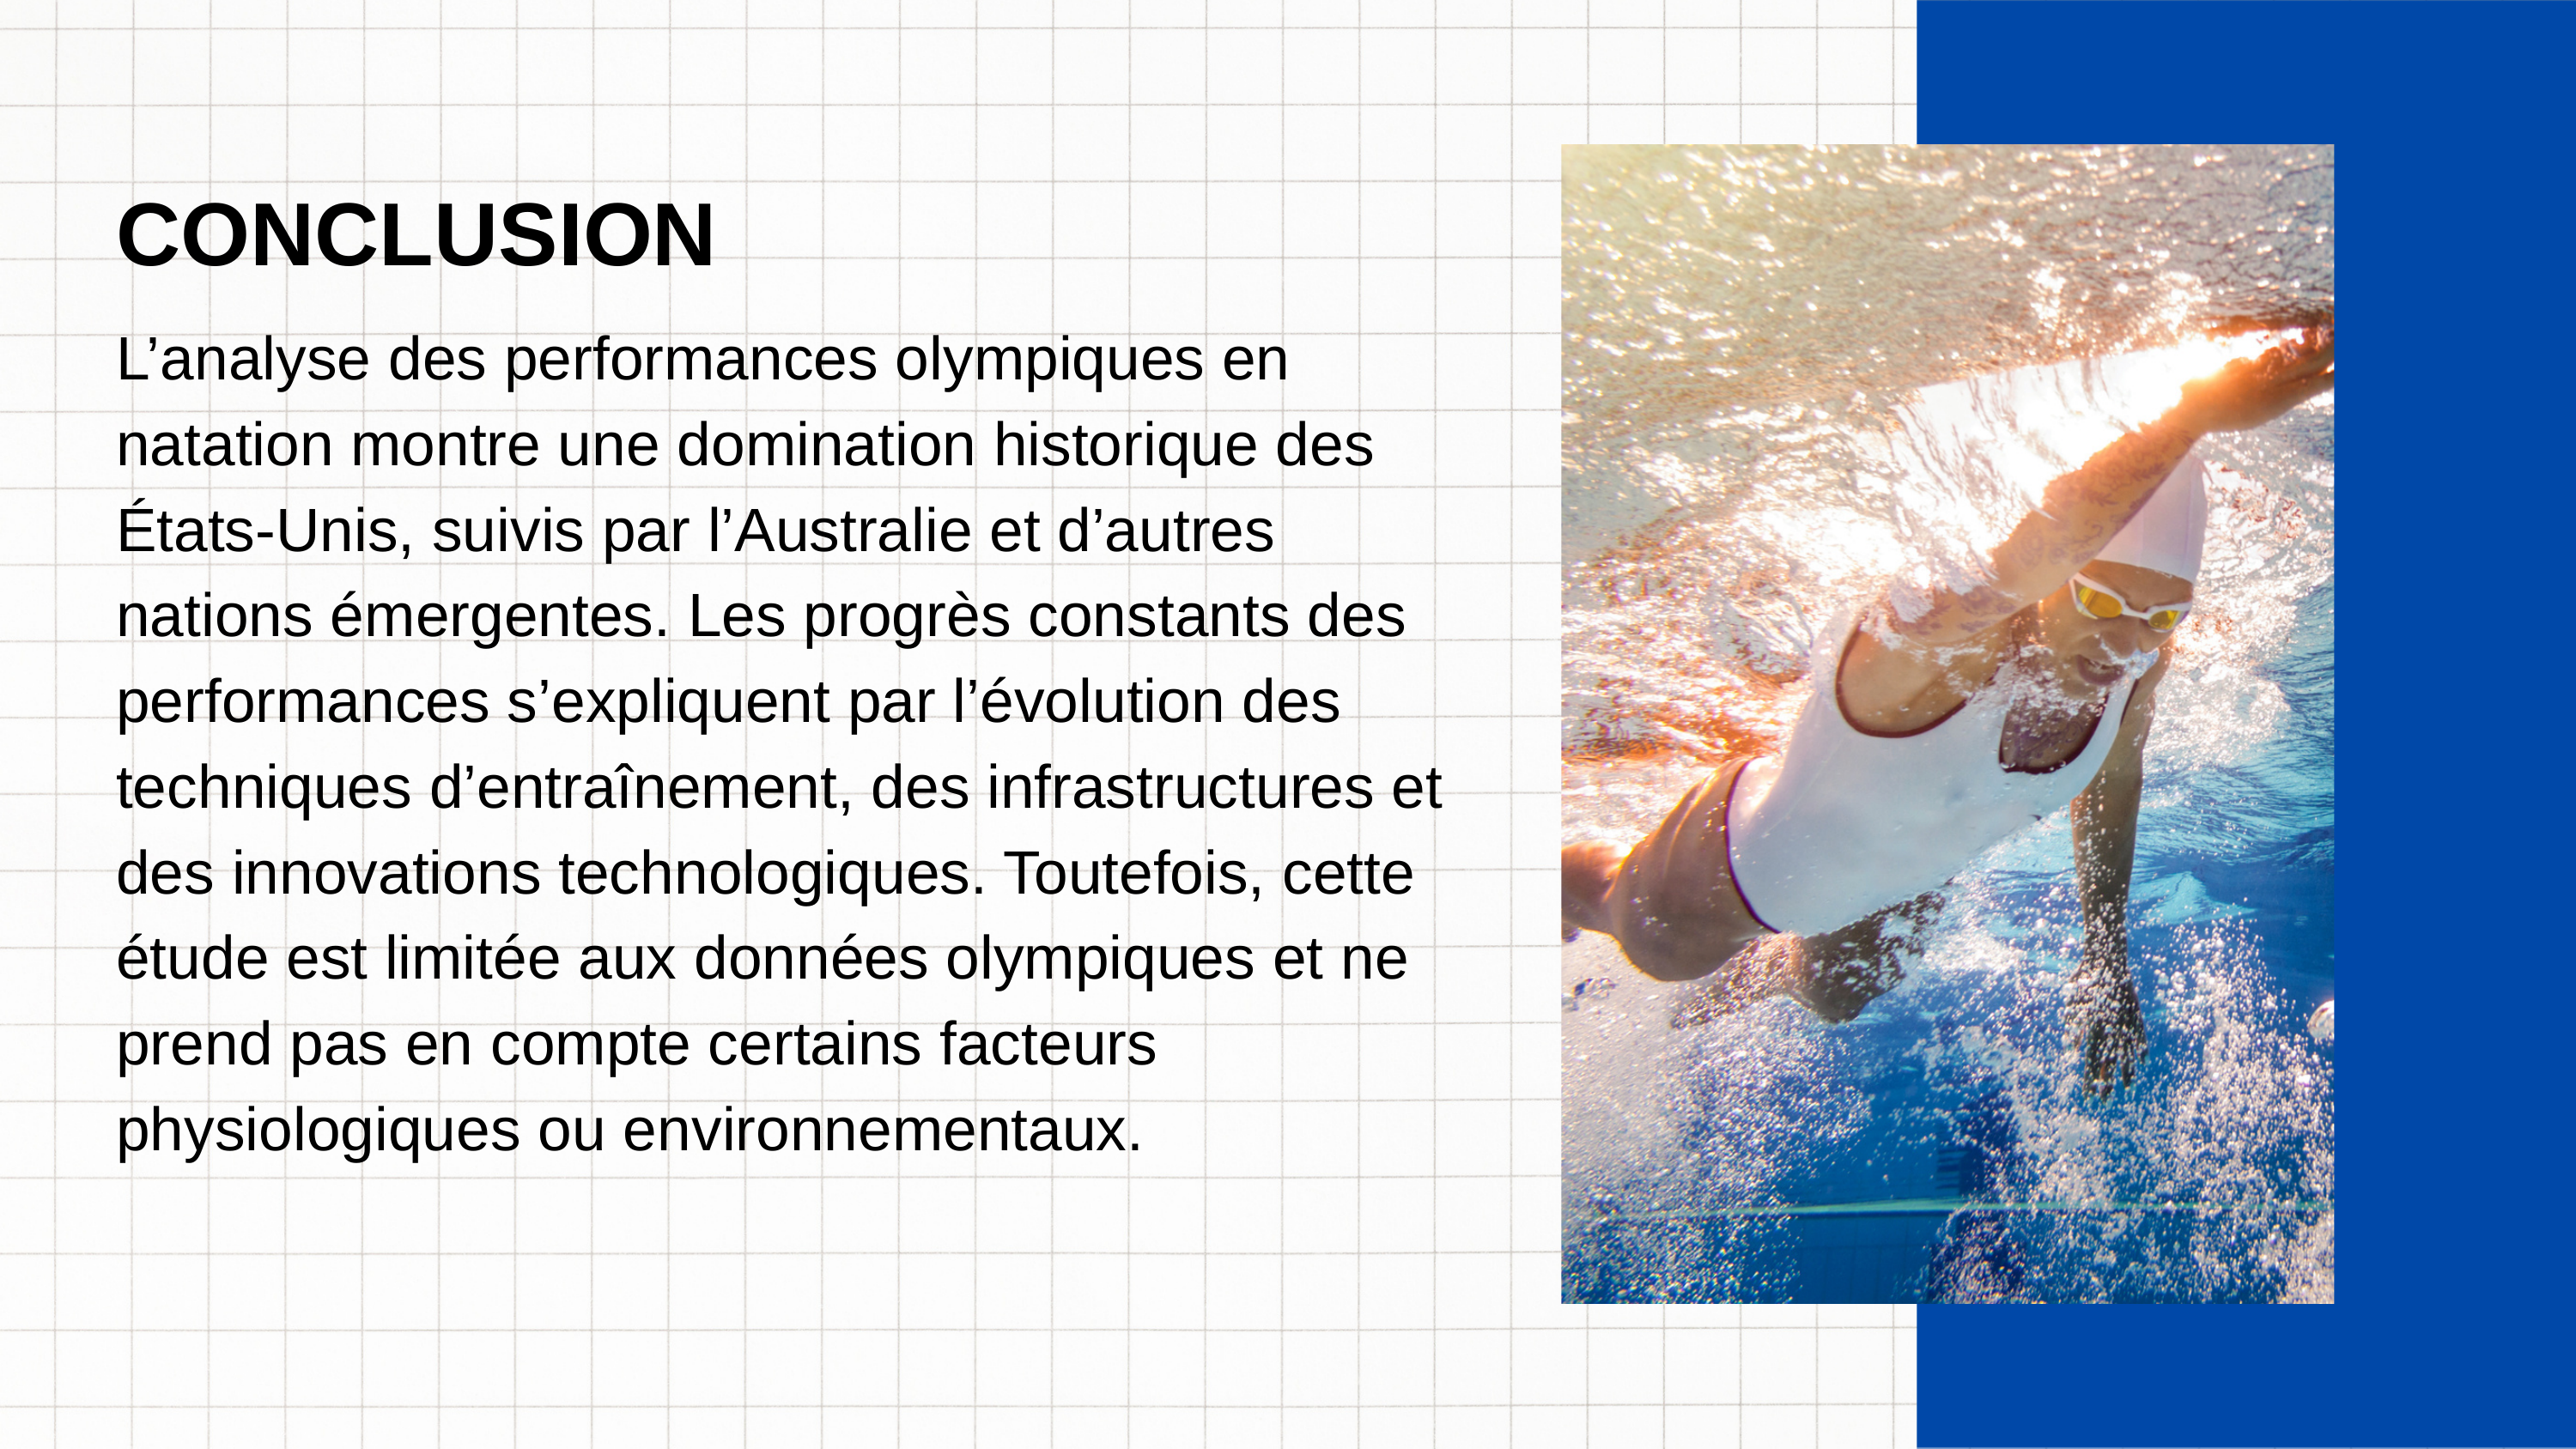

CONCLUSION

L’analyse des performances olympiques en natation montre une domination historique des États-Unis, suivis par l’Australie et d’autres nations émergentes. Les progrès constants des performances s’expliquent par l’évolution des techniques d’entraînement, des infrastructures et des innovations technologiques. Toutefois, cette étude est limitée aux données olympiques et ne prend pas en compte certains facteurs physiologiques ou environnementaux.